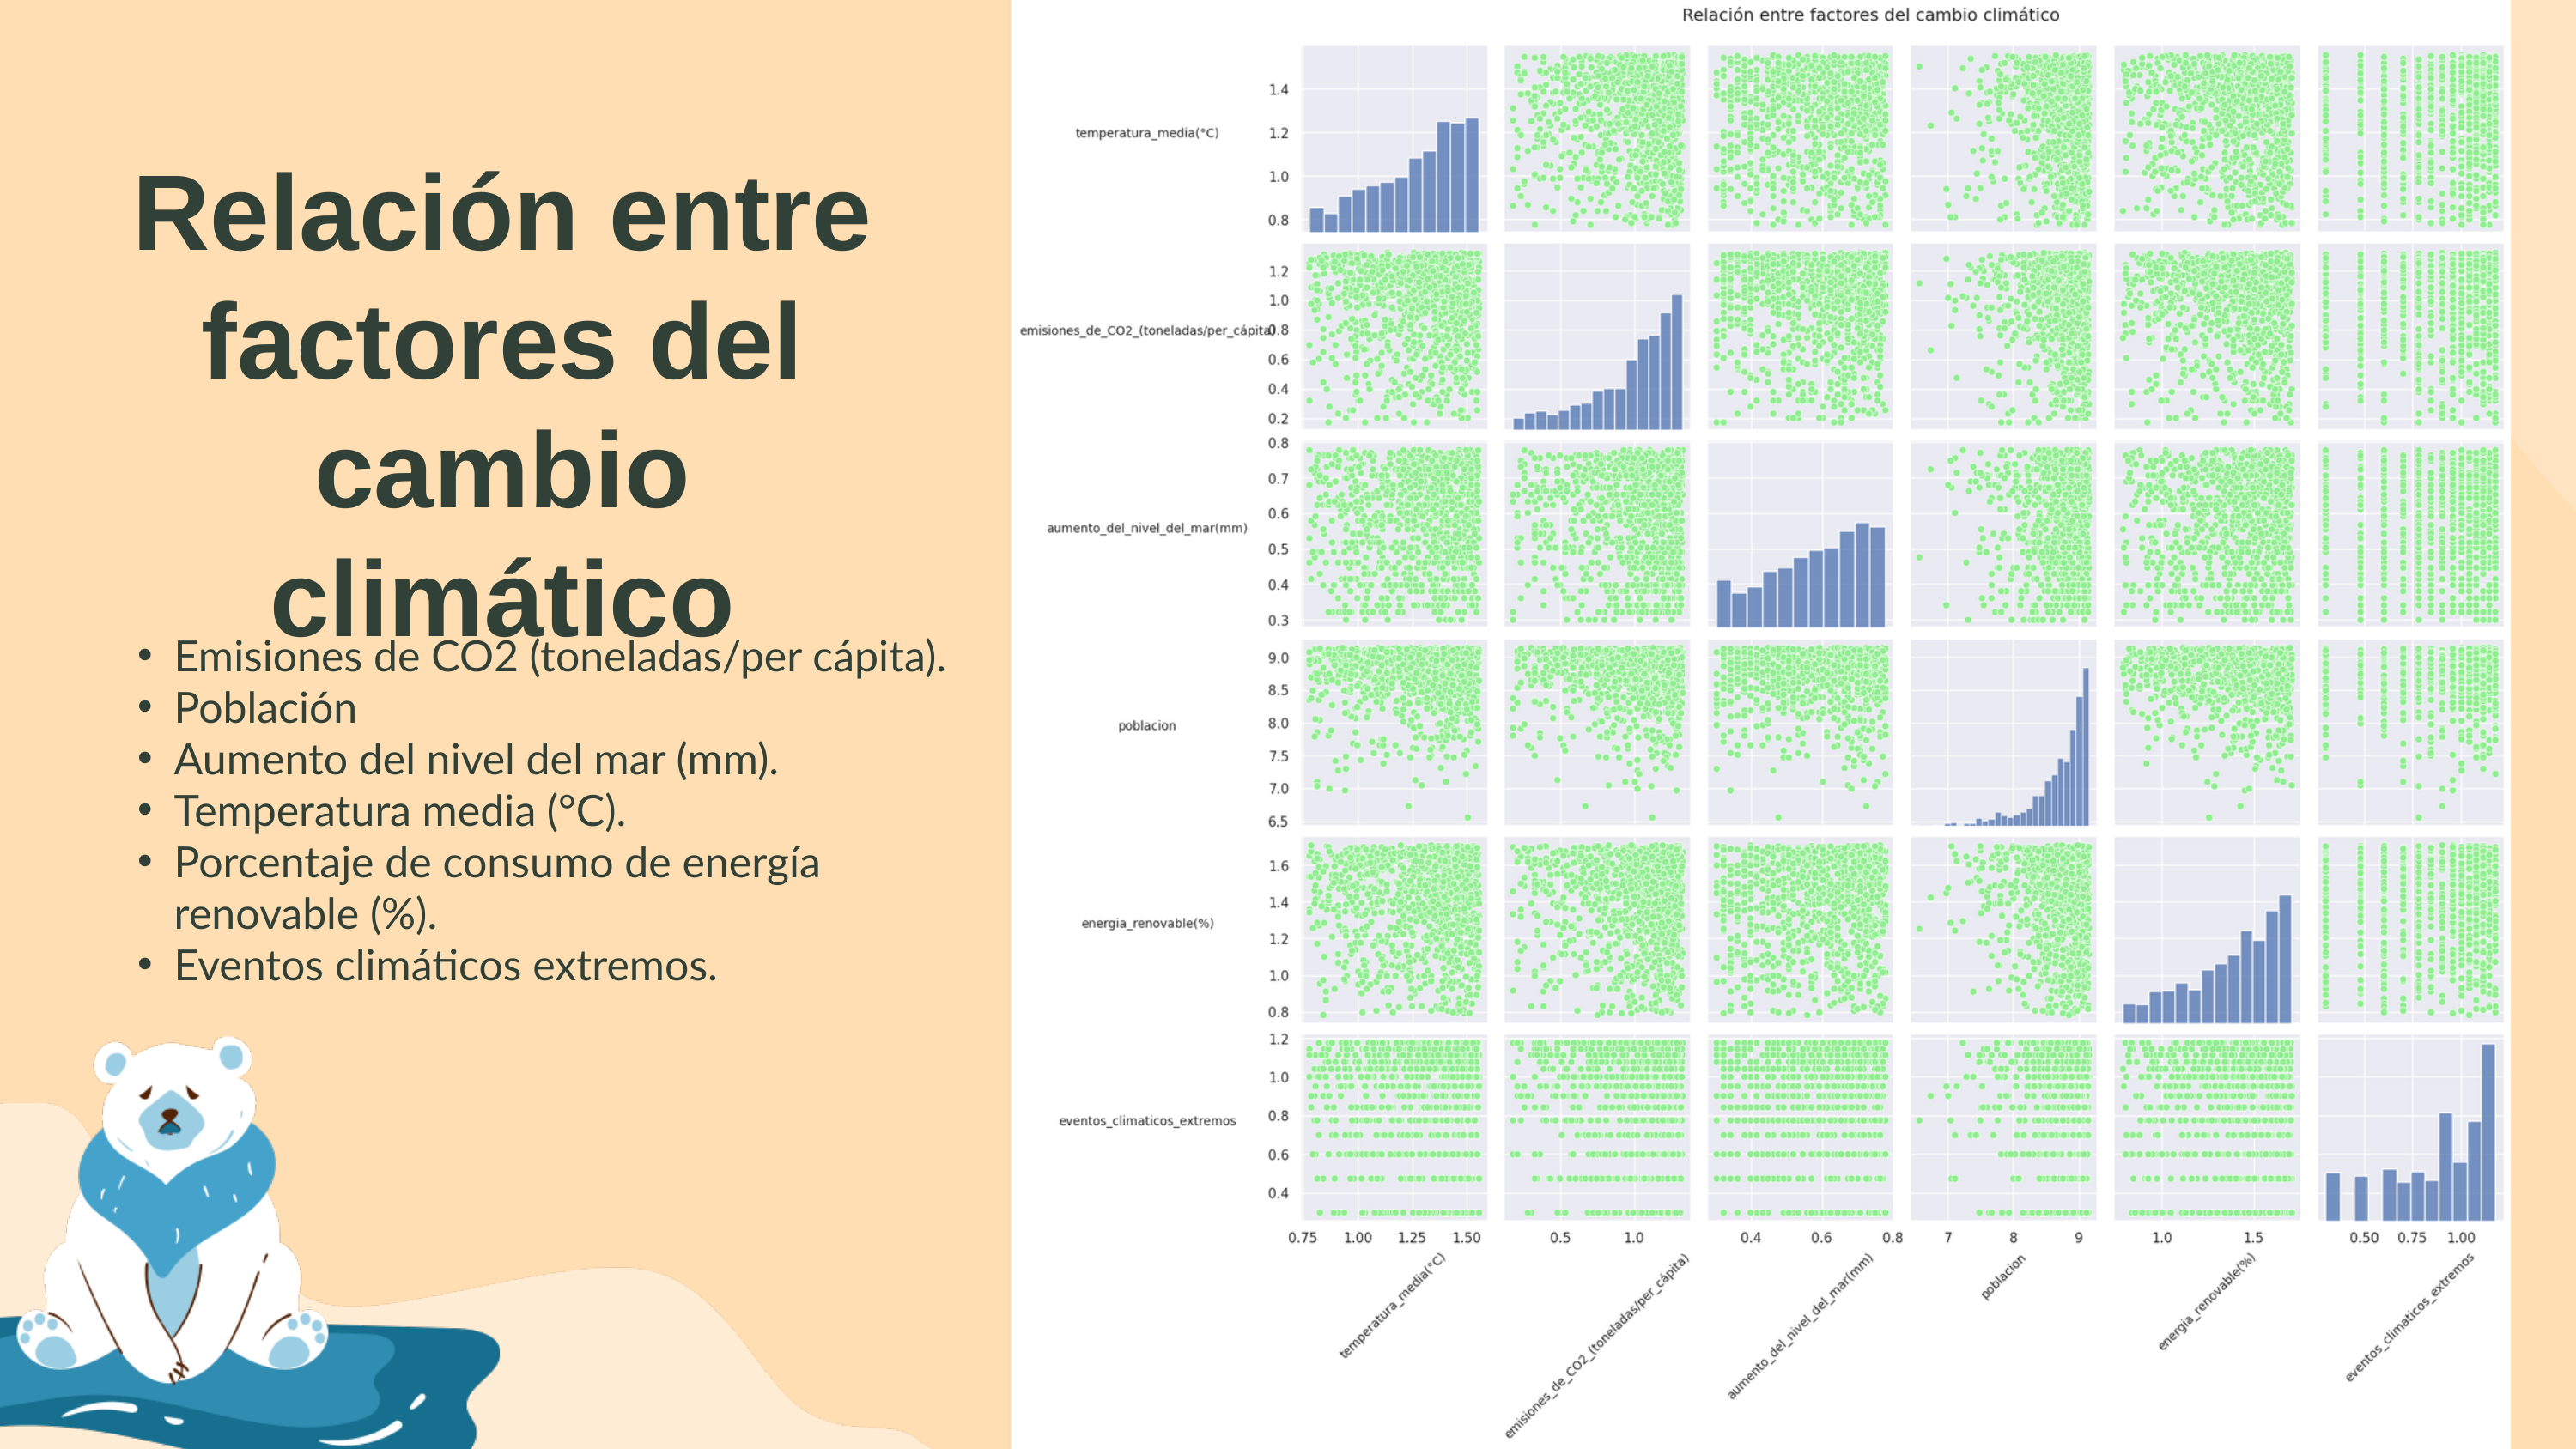

Relación entre factores del cambio climático
Emisiones de CO2 (toneladas/per cápita).
Población
Aumento del nivel del mar (mm).
Temperatura media (°C).
Porcentaje de consumo de energía renovable (%).
Eventos climáticos extremos.